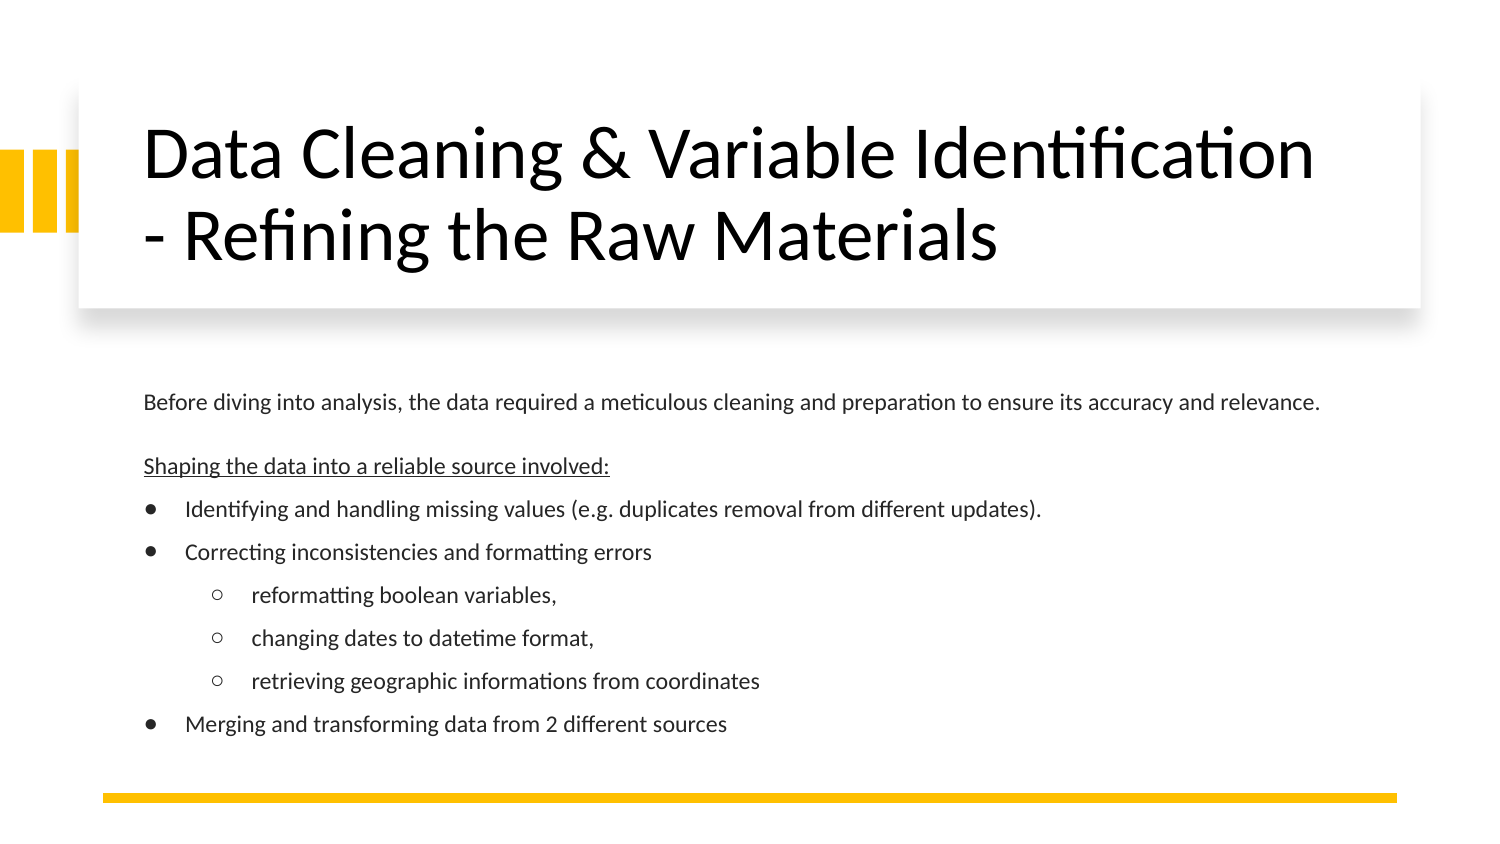

# Data Cleaning & Variable Identification - Refining the Raw Materials

Before diving into analysis, the data required a meticulous cleaning and preparation to ensure its accuracy and relevance.
Shaping the data into a reliable source involved:
Identifying and handling missing values (e.g. duplicates removal from different updates).
Correcting inconsistencies and formatting errors
reformatting boolean variables,
changing dates to datetime format,
retrieving geographic informations from coordinates
Merging and transforming data from 2 different sources